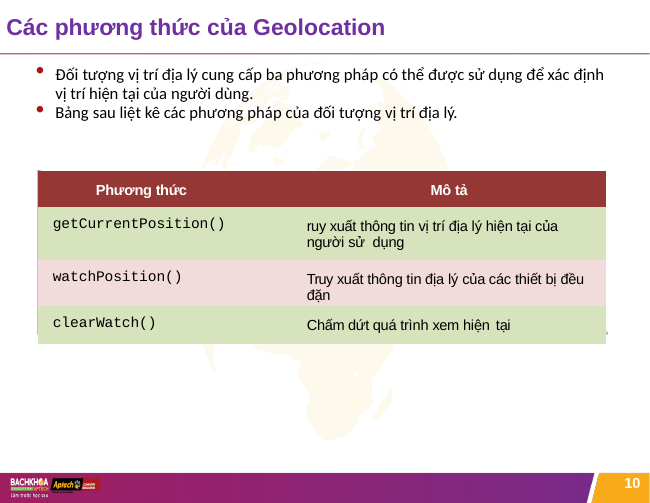

# Các phương thức của Geolocation
Đối tượng vị trí địa lý cung cấp ba phương pháp có thể được sử dụng để xác định
vị trí hiện tại của người dùng.
Bảng sau liệt kê các phương pháp của đối tượng vị trí địa lý.

| Phương thức | Mô tả |
| --- | --- |
| getCurrentPosition() | ruy xuất thông tin vị trí địa lý hiện tại của người sử dụng |
| watchPosition() | Truy xuất thông tin địa lý của các thiết bị đều đặn |
| clearWatch() | Chấm dứt quá trình xem hiện tại |
10